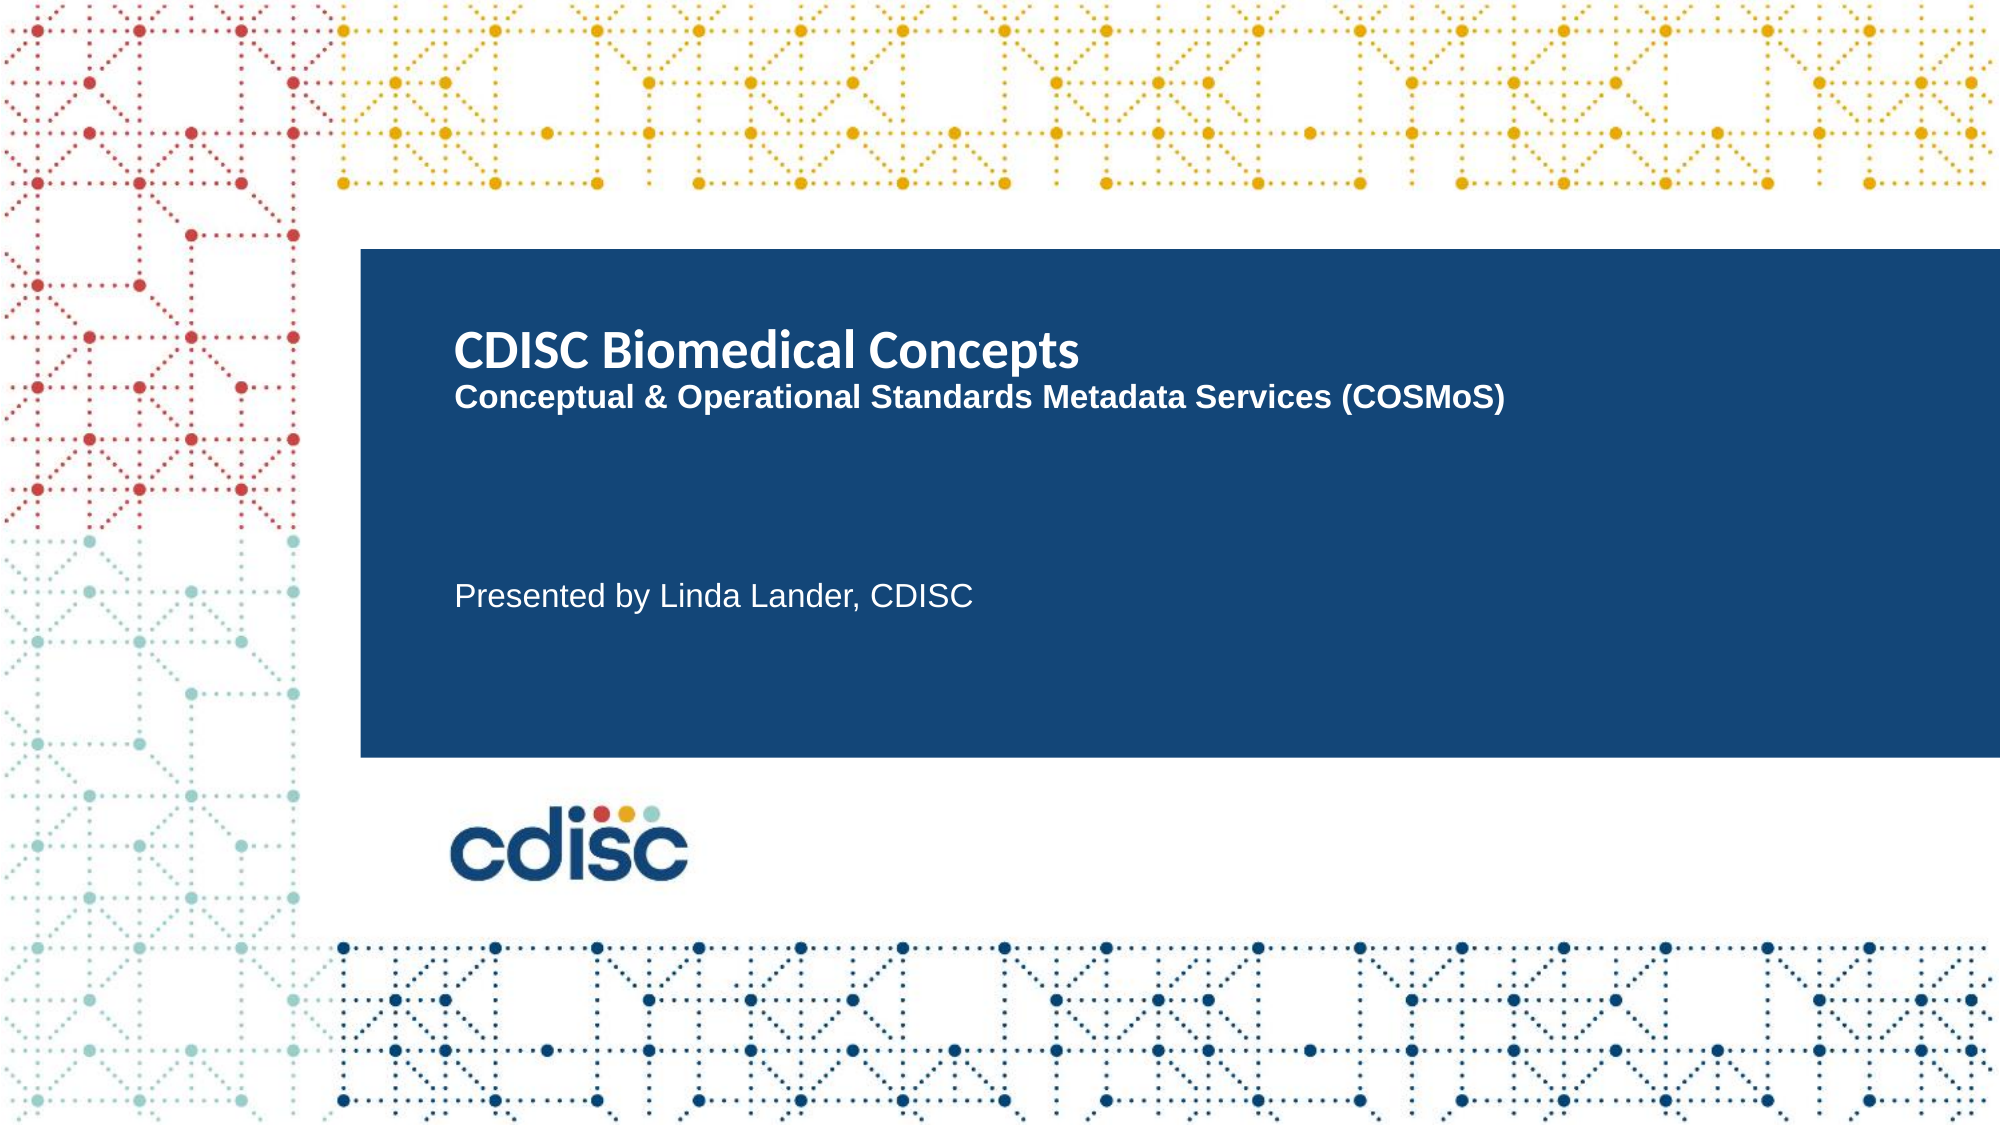

# CDISC Biomedical Concepts Conceptual & Operational Standards Metadata Services (COSMoS)
Presented by Linda Lander, CDISC